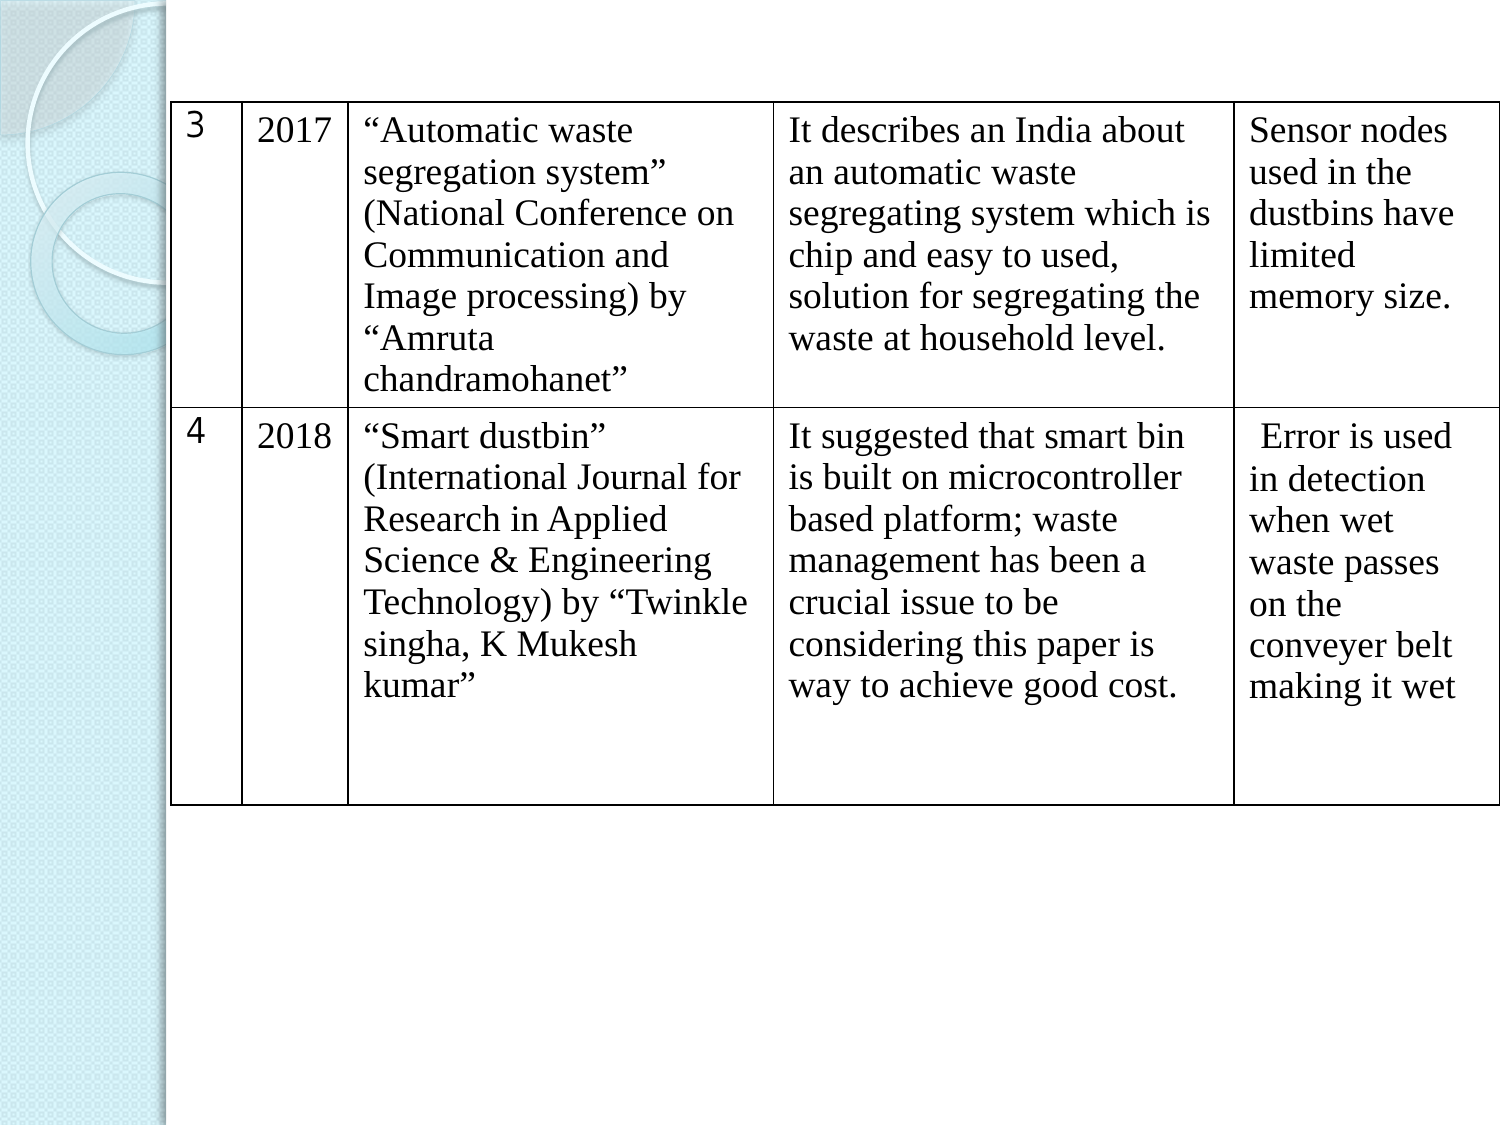

| 3 | 2017 | “Automatic waste segregation system” (National Conference on Communication and Image processing) by “Amruta chandramohanet” | It describes an India about an automatic waste segregating system which is chip and easy to used, solution for segregating the waste at household level. | Sensor nodes used in the dustbins have limited memory size. |
| --- | --- | --- | --- | --- |
| 4 | 2018 | “Smart dustbin” (International Journal for Research in Applied Science & Engineering Technology) by “Twinkle singha, K Mukesh kumar” | It suggested that smart bin is built on microcontroller based platform; waste management has been a crucial issue to be considering this paper is way to achieve good cost. | Error is used in detection when wet waste passes on the conveyer belt making it wet |